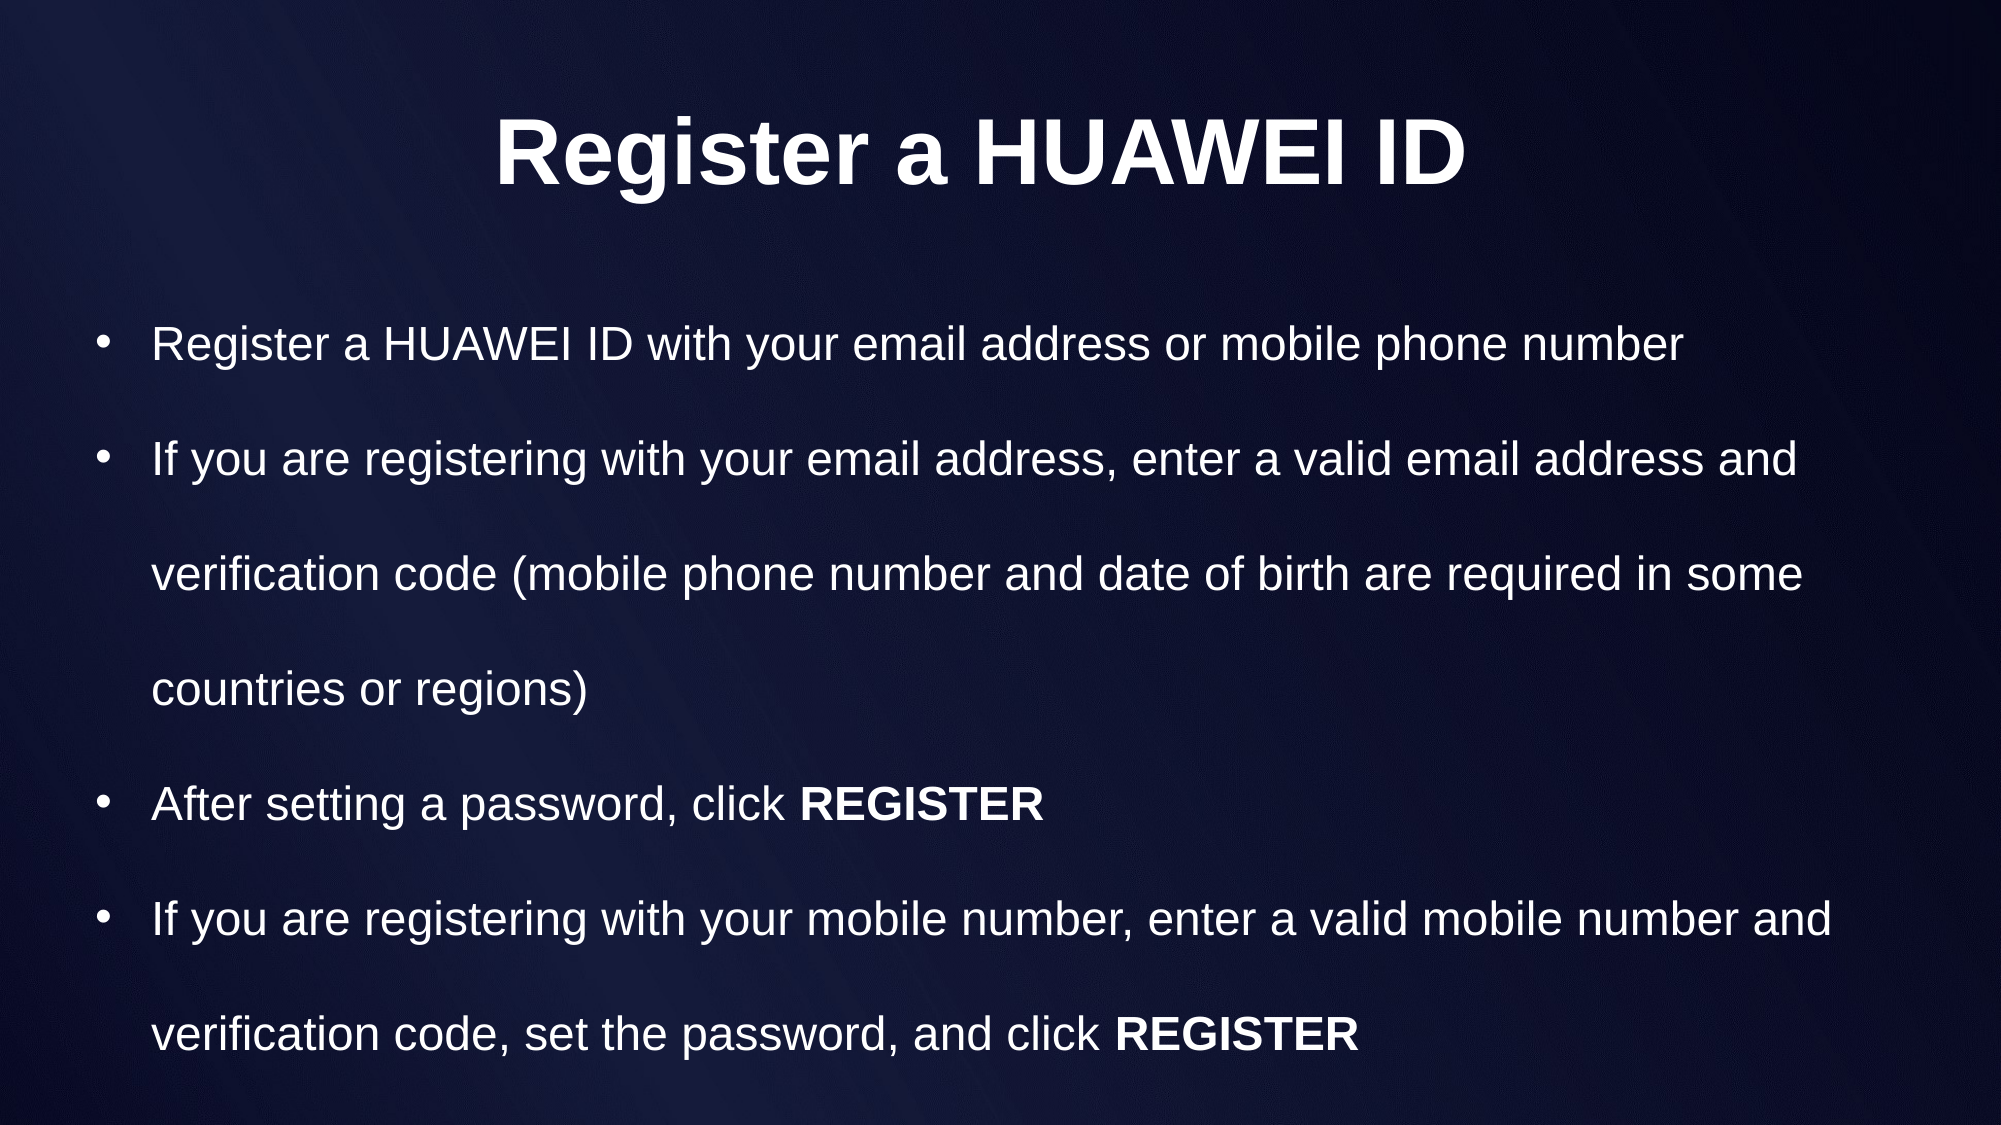

Register a HUAWEI ID
Register a HUAWEI ID with your email address or mobile phone number
If you are registering with your email address, enter a valid email address and verification code (mobile phone number and date of birth are required in some countries or regions)
After setting a password, click REGISTER
If you are registering with your mobile number, enter a valid mobile number and verification code, set the password, and click REGISTER